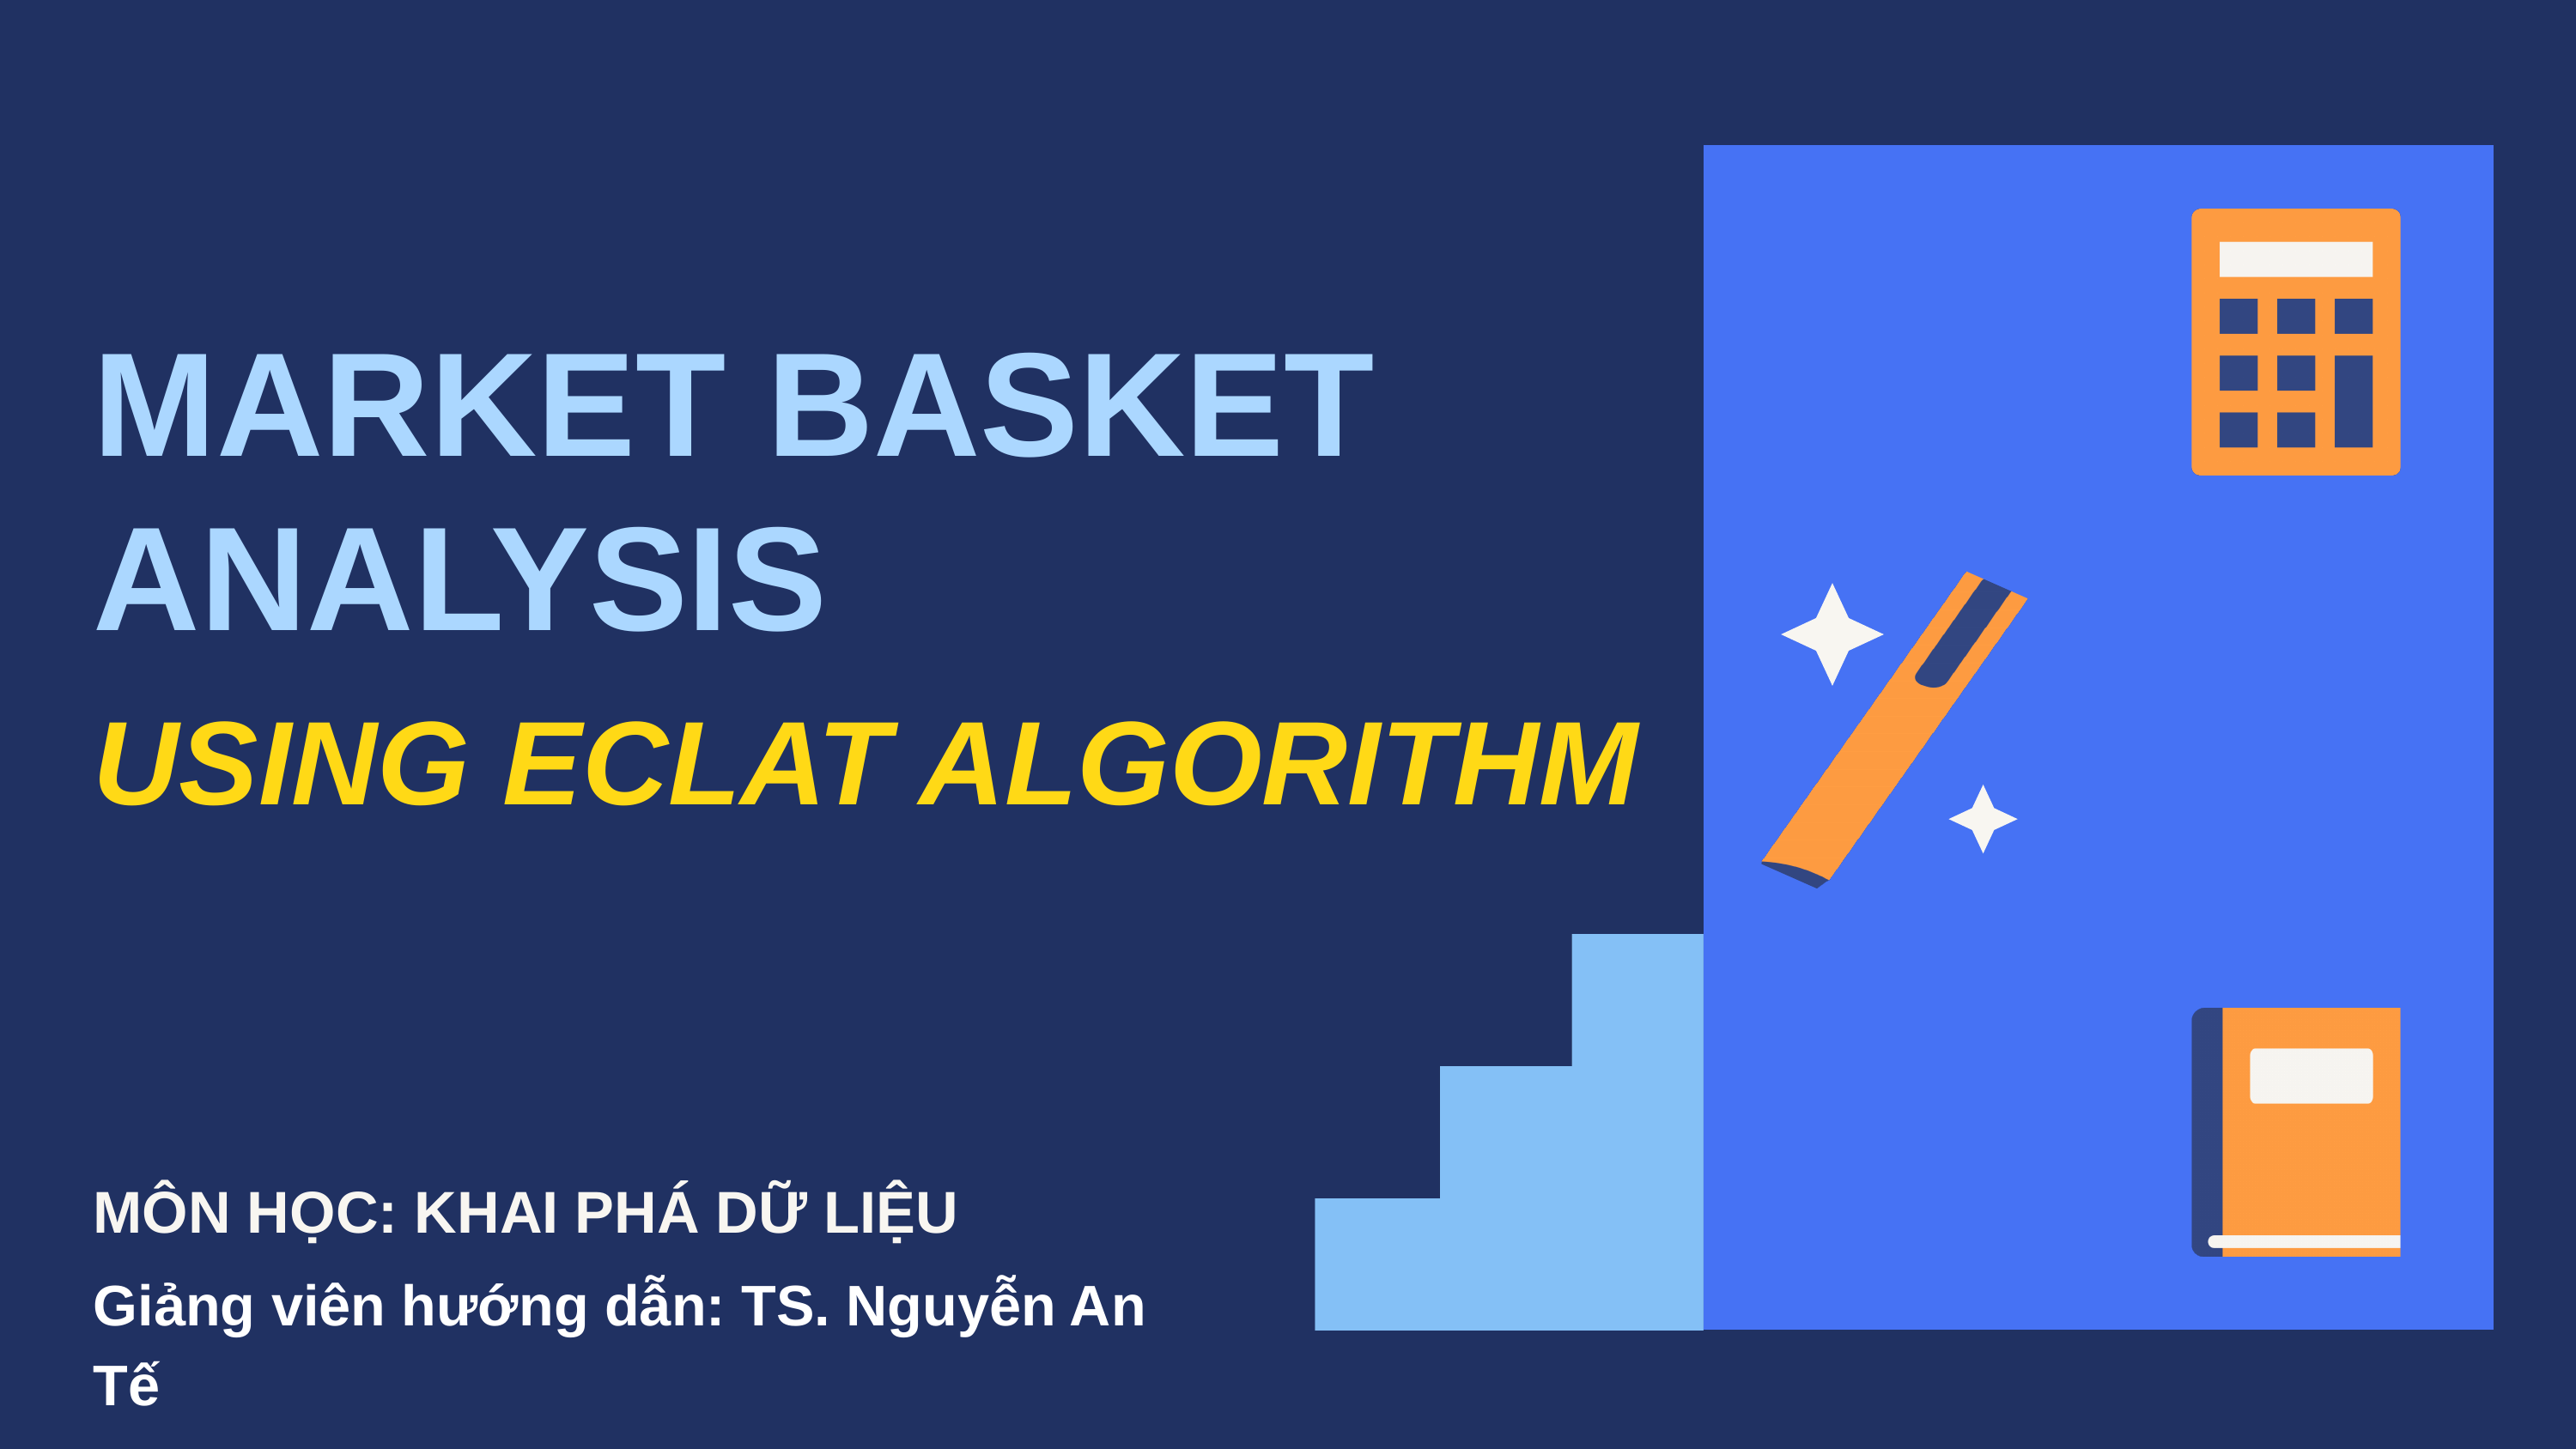

MARKET BASKET ANALYSIS

USING ECLAT ALGORITHM

MÔN HỌC: KHAI PHÁ DỮ LIỆU
Giảng viên hướng dẫn: TS. Nguyễn An Tế